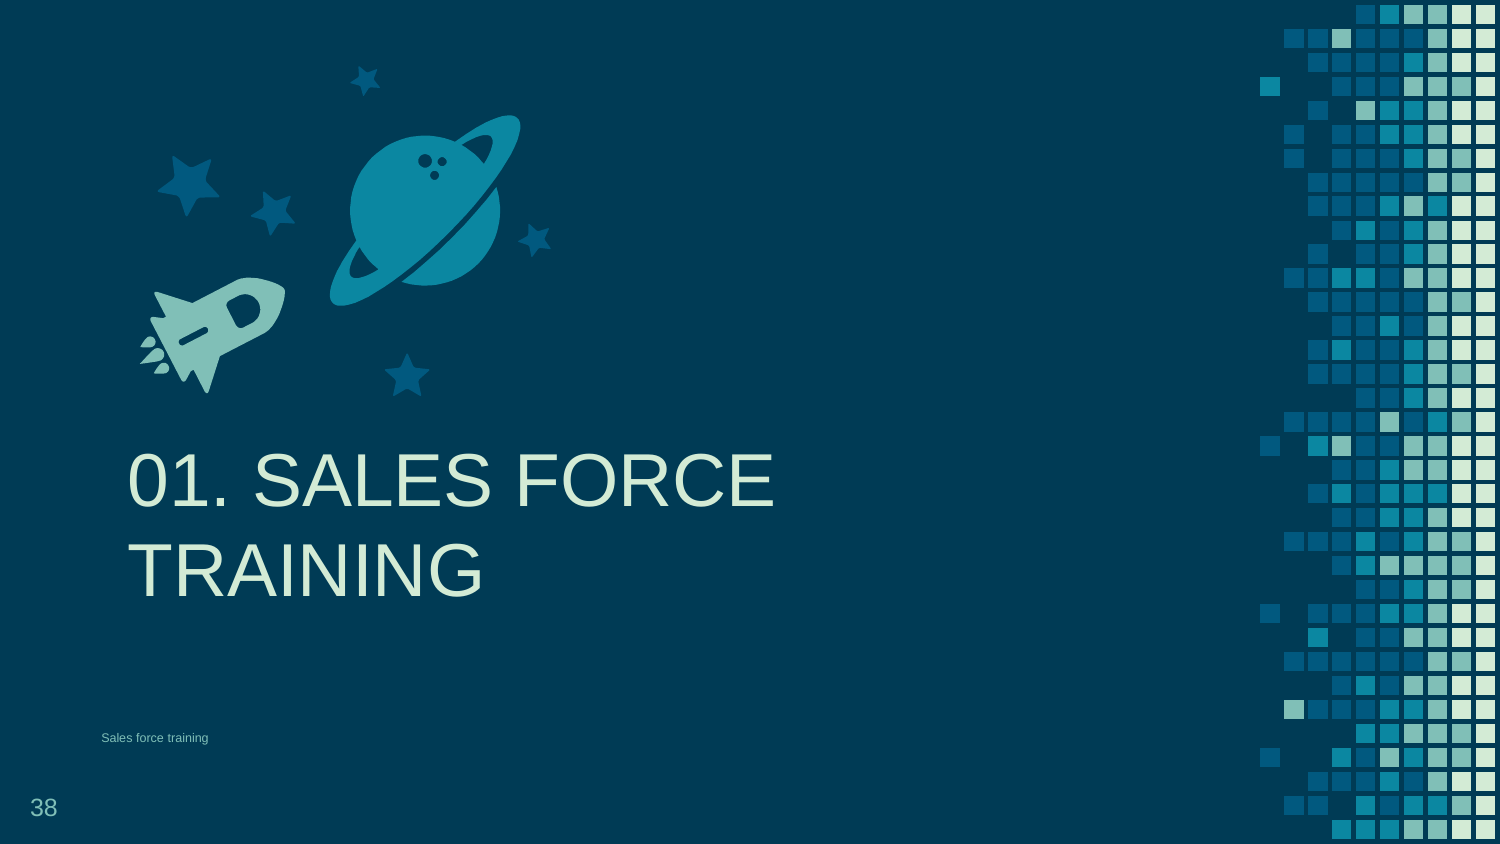

01. SALES FORCE TRAINING
Sales force training
38